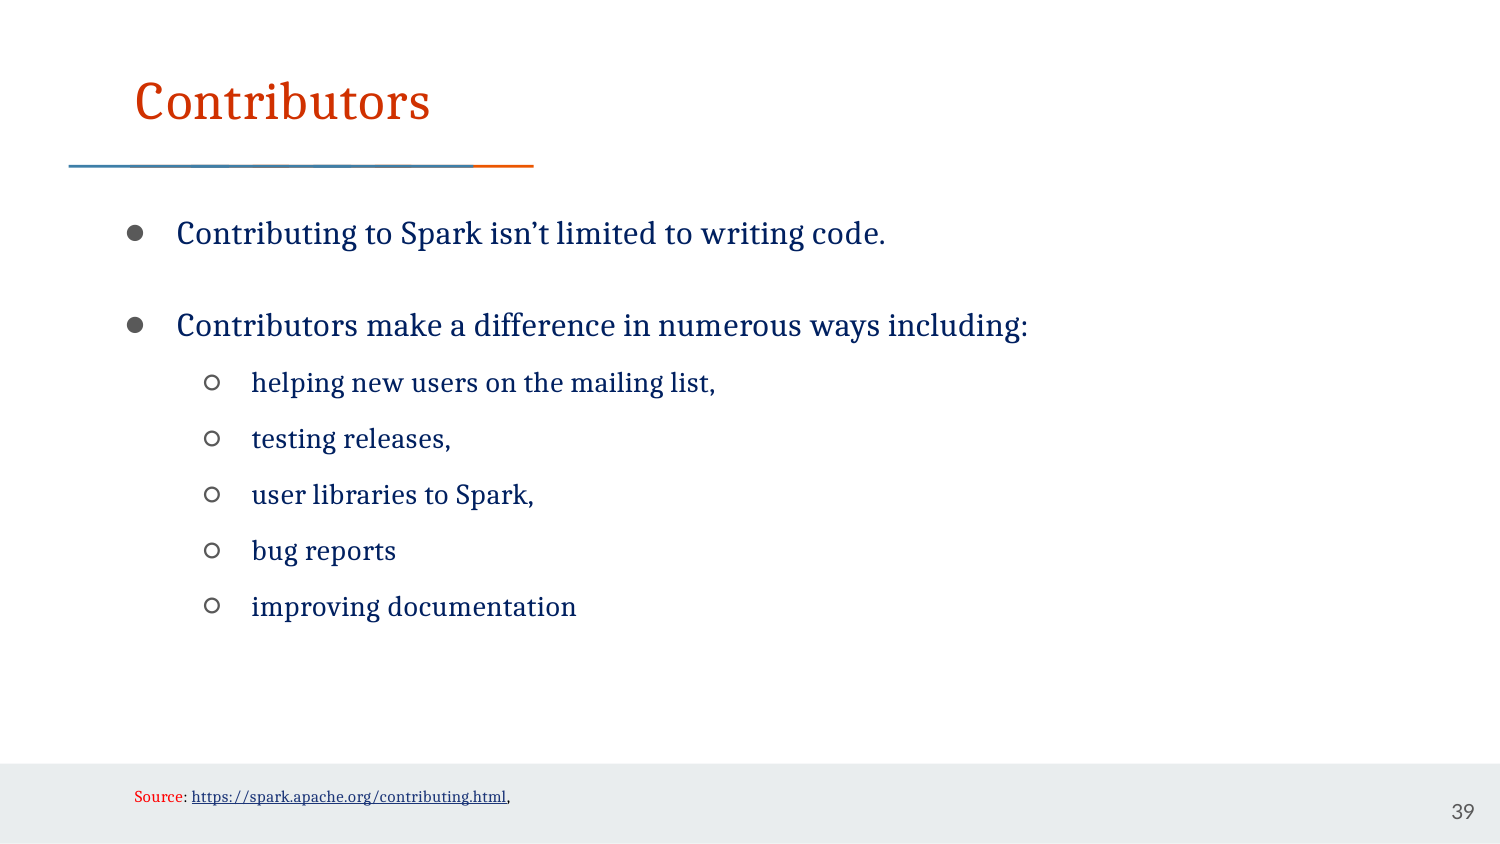

# Contributors
Contributing to Spark isn’t limited to writing code.

Contributors make a difference in numerous ways including:
helping new users on the mailing list,
testing releases,
user libraries to Spark,
bug reports
improving documentation

Source: https://spark.apache.org/contributing.html,

39